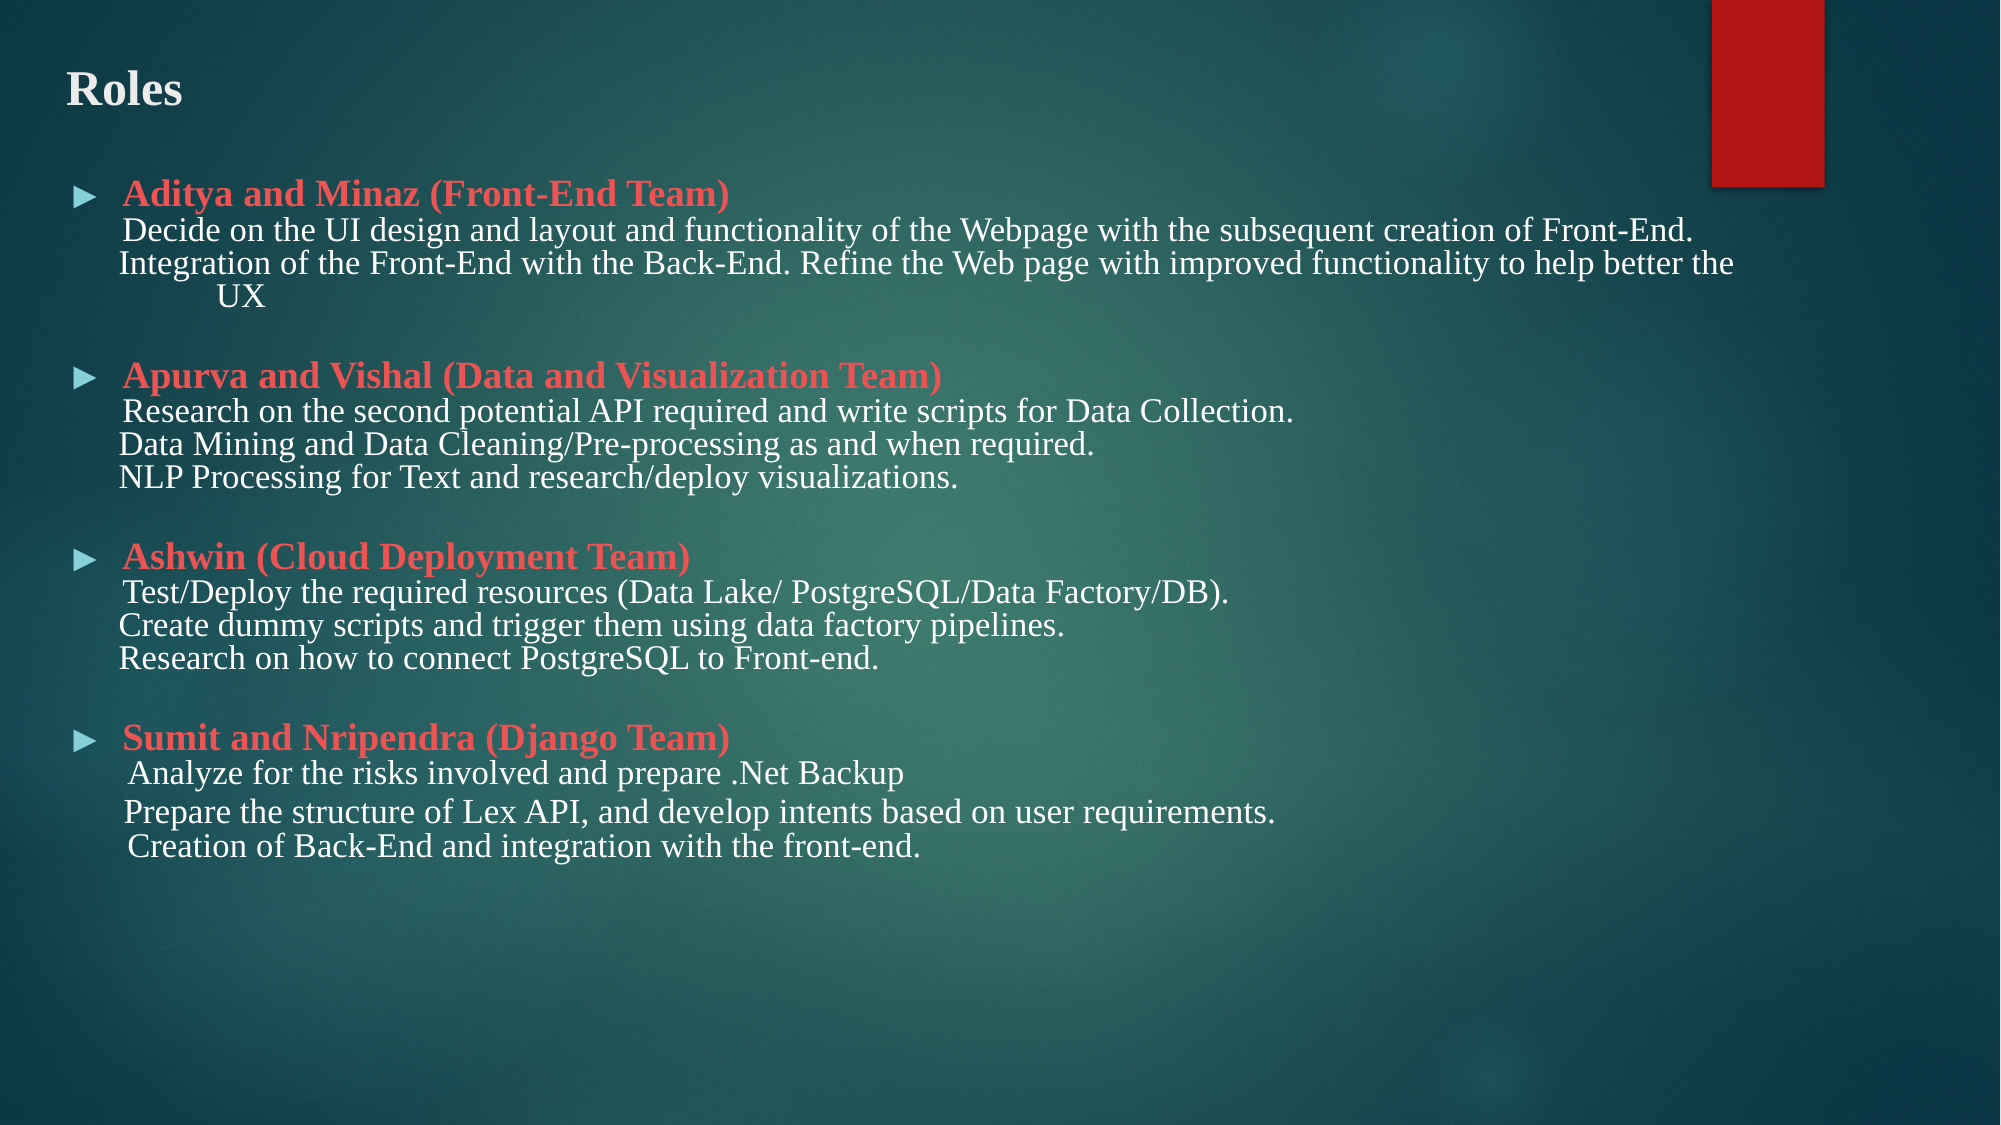

# Roles

Aditya and Minaz (Front-End Team)
Decide on the UI design and layout and functionality of the Webpage with the subsequent creation of Front-End.
      Integration of the Front-End with the Back-End. Refine the Web page with improved functionality to help better the      	UX

Apurva and Vishal (Data and Visualization Team)
Research on the second potential API required and write scripts for Data Collection.
      Data Mining and Data Cleaning/Pre-processing as and when required.
      NLP Processing for Text and research/deploy visualizations.
Ashwin (Cloud Deployment Team)
Test/Deploy the required resources (Data Lake/ PostgreSQL/Data Factory/DB).
      Create dummy scripts and trigger them using data factory pipelines.
      Research on how to connect PostgreSQL to Front-end.

Sumit and Nripendra (Django Team)
       Analyze for the risks involved and prepare .Net Backup
     Prepare the structure of Lex API, and develop intents based on user requirements.
       Creation of Back-End and integration with the front-end.